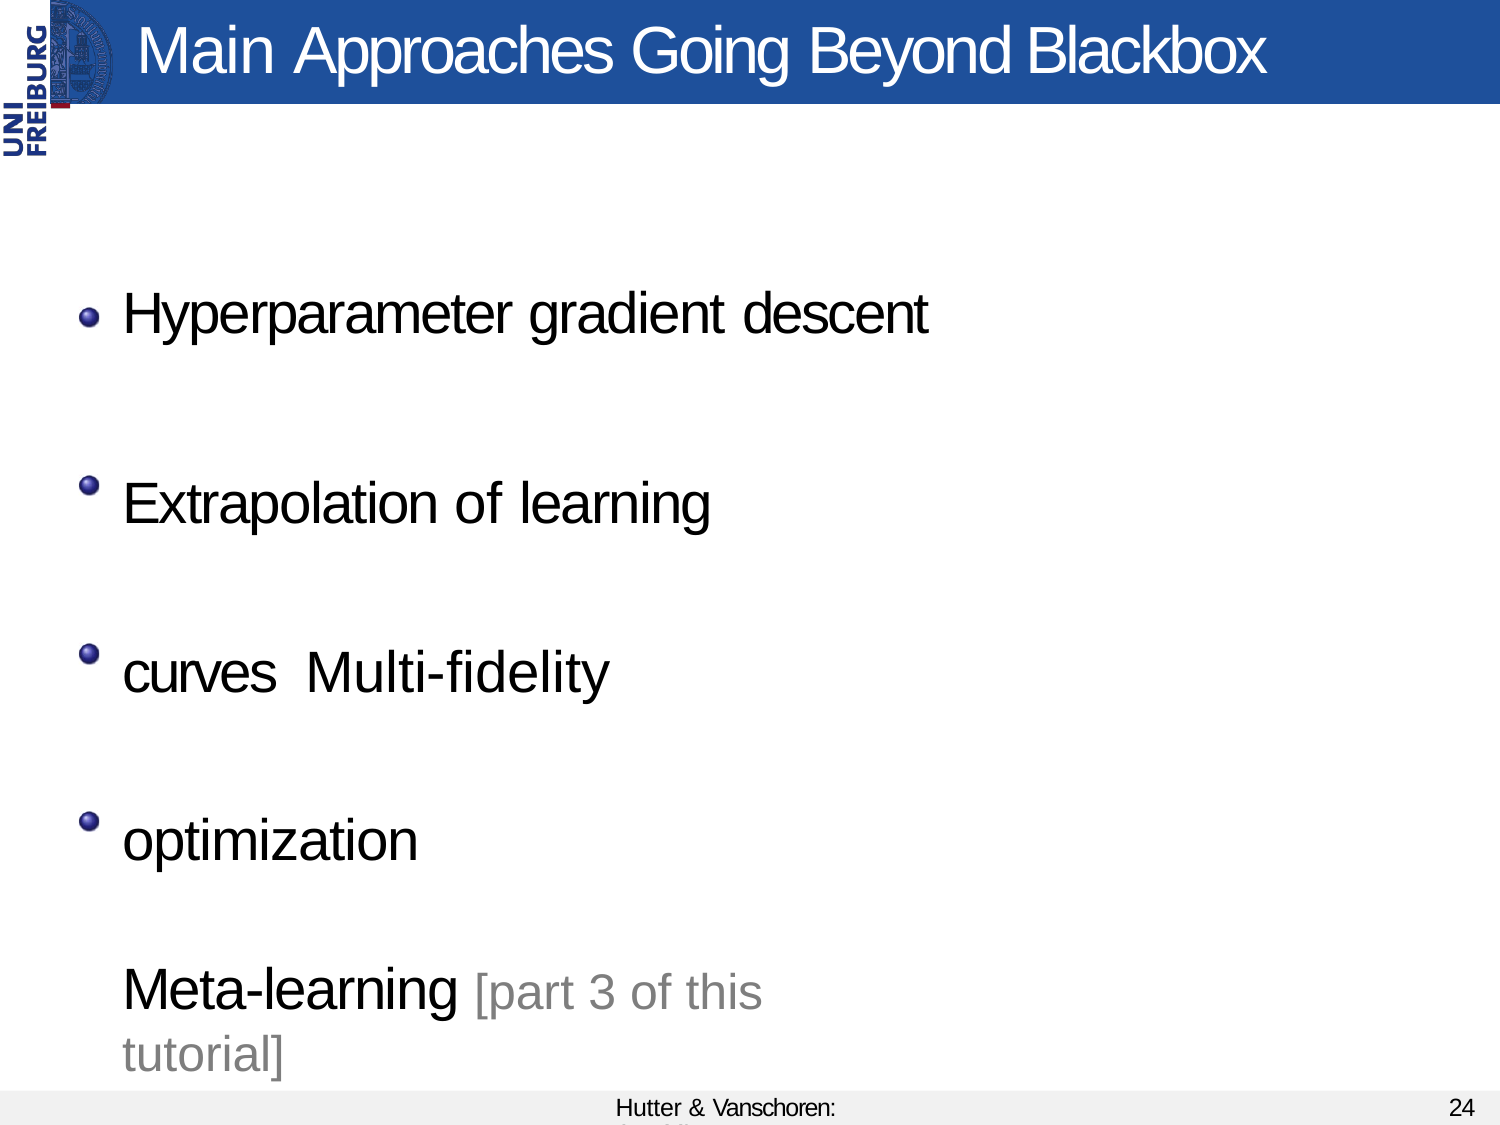

# Main Approaches Going Beyond Blackbox HPO
Hyperparameter gradient descent
Extrapolation of learning curves  Multi-fidelity optimization

Meta-learning [part 3 of this tutorial]

Hutter & Vanschoren: AutoML
24